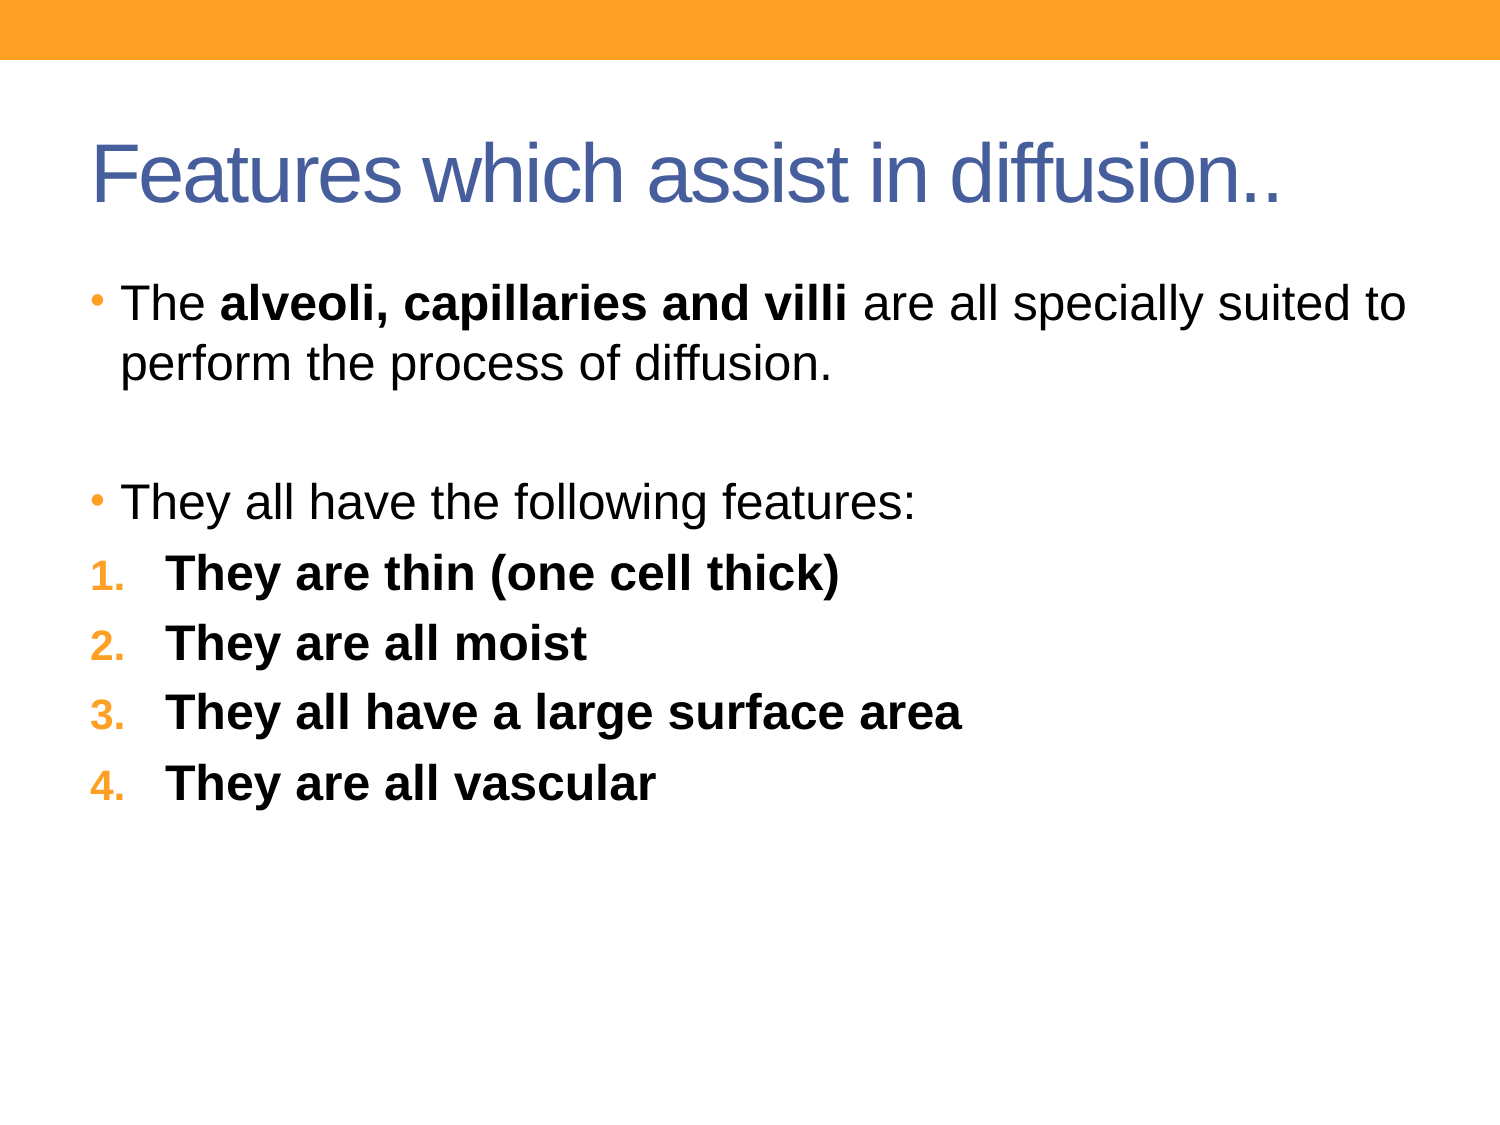

# Features which assist in diffusion..
The alveoli, capillaries and villi are all specially suited to perform the process of diffusion.

They all have the following features:
They are thin (one cell thick)
They are all moist
They all have a large surface area
They are all vascular